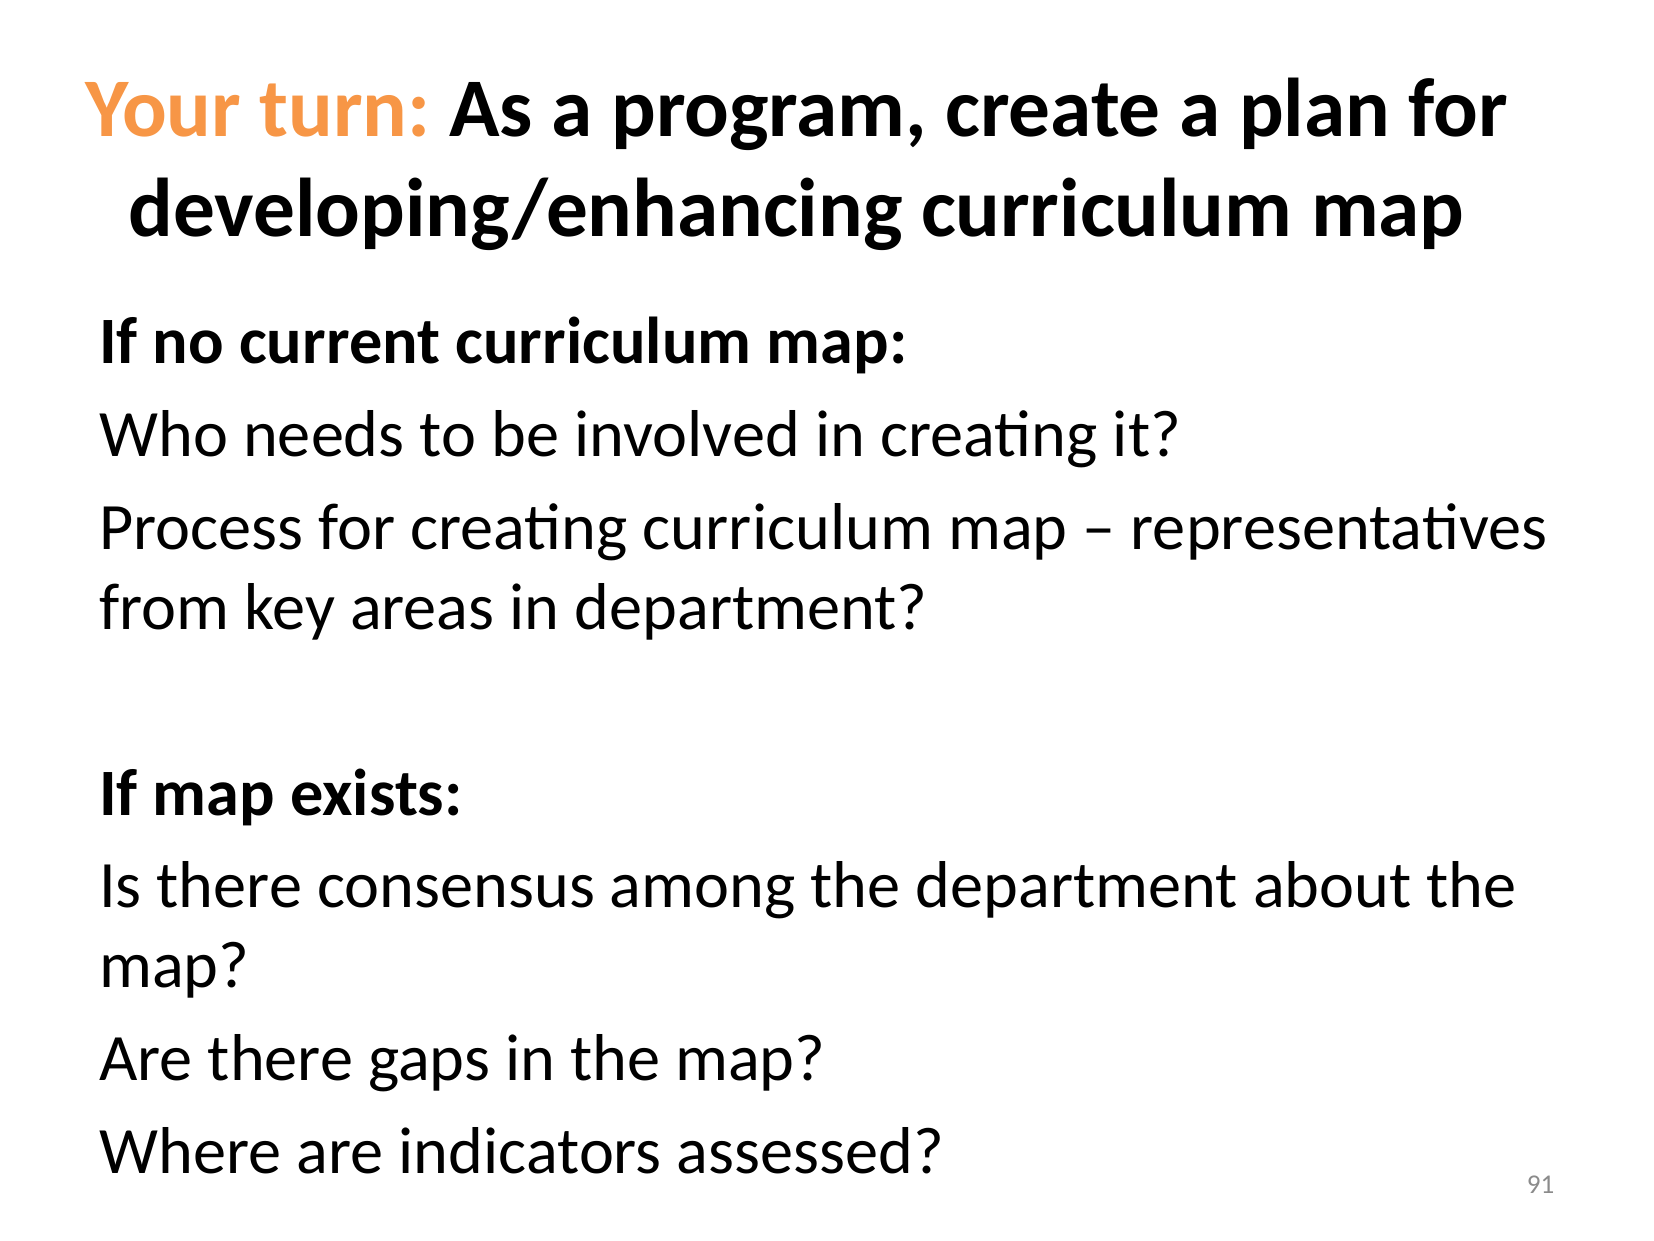

# Your turn: As a program, create a plan for developing/enhancing curriculum map
If no current curriculum map:
Who needs to be involved in creating it?
Process for creating curriculum map – representatives from key areas in department?

If map exists:
Is there consensus among the department about the map?
Are there gaps in the map?
Where are indicators assessed?

91